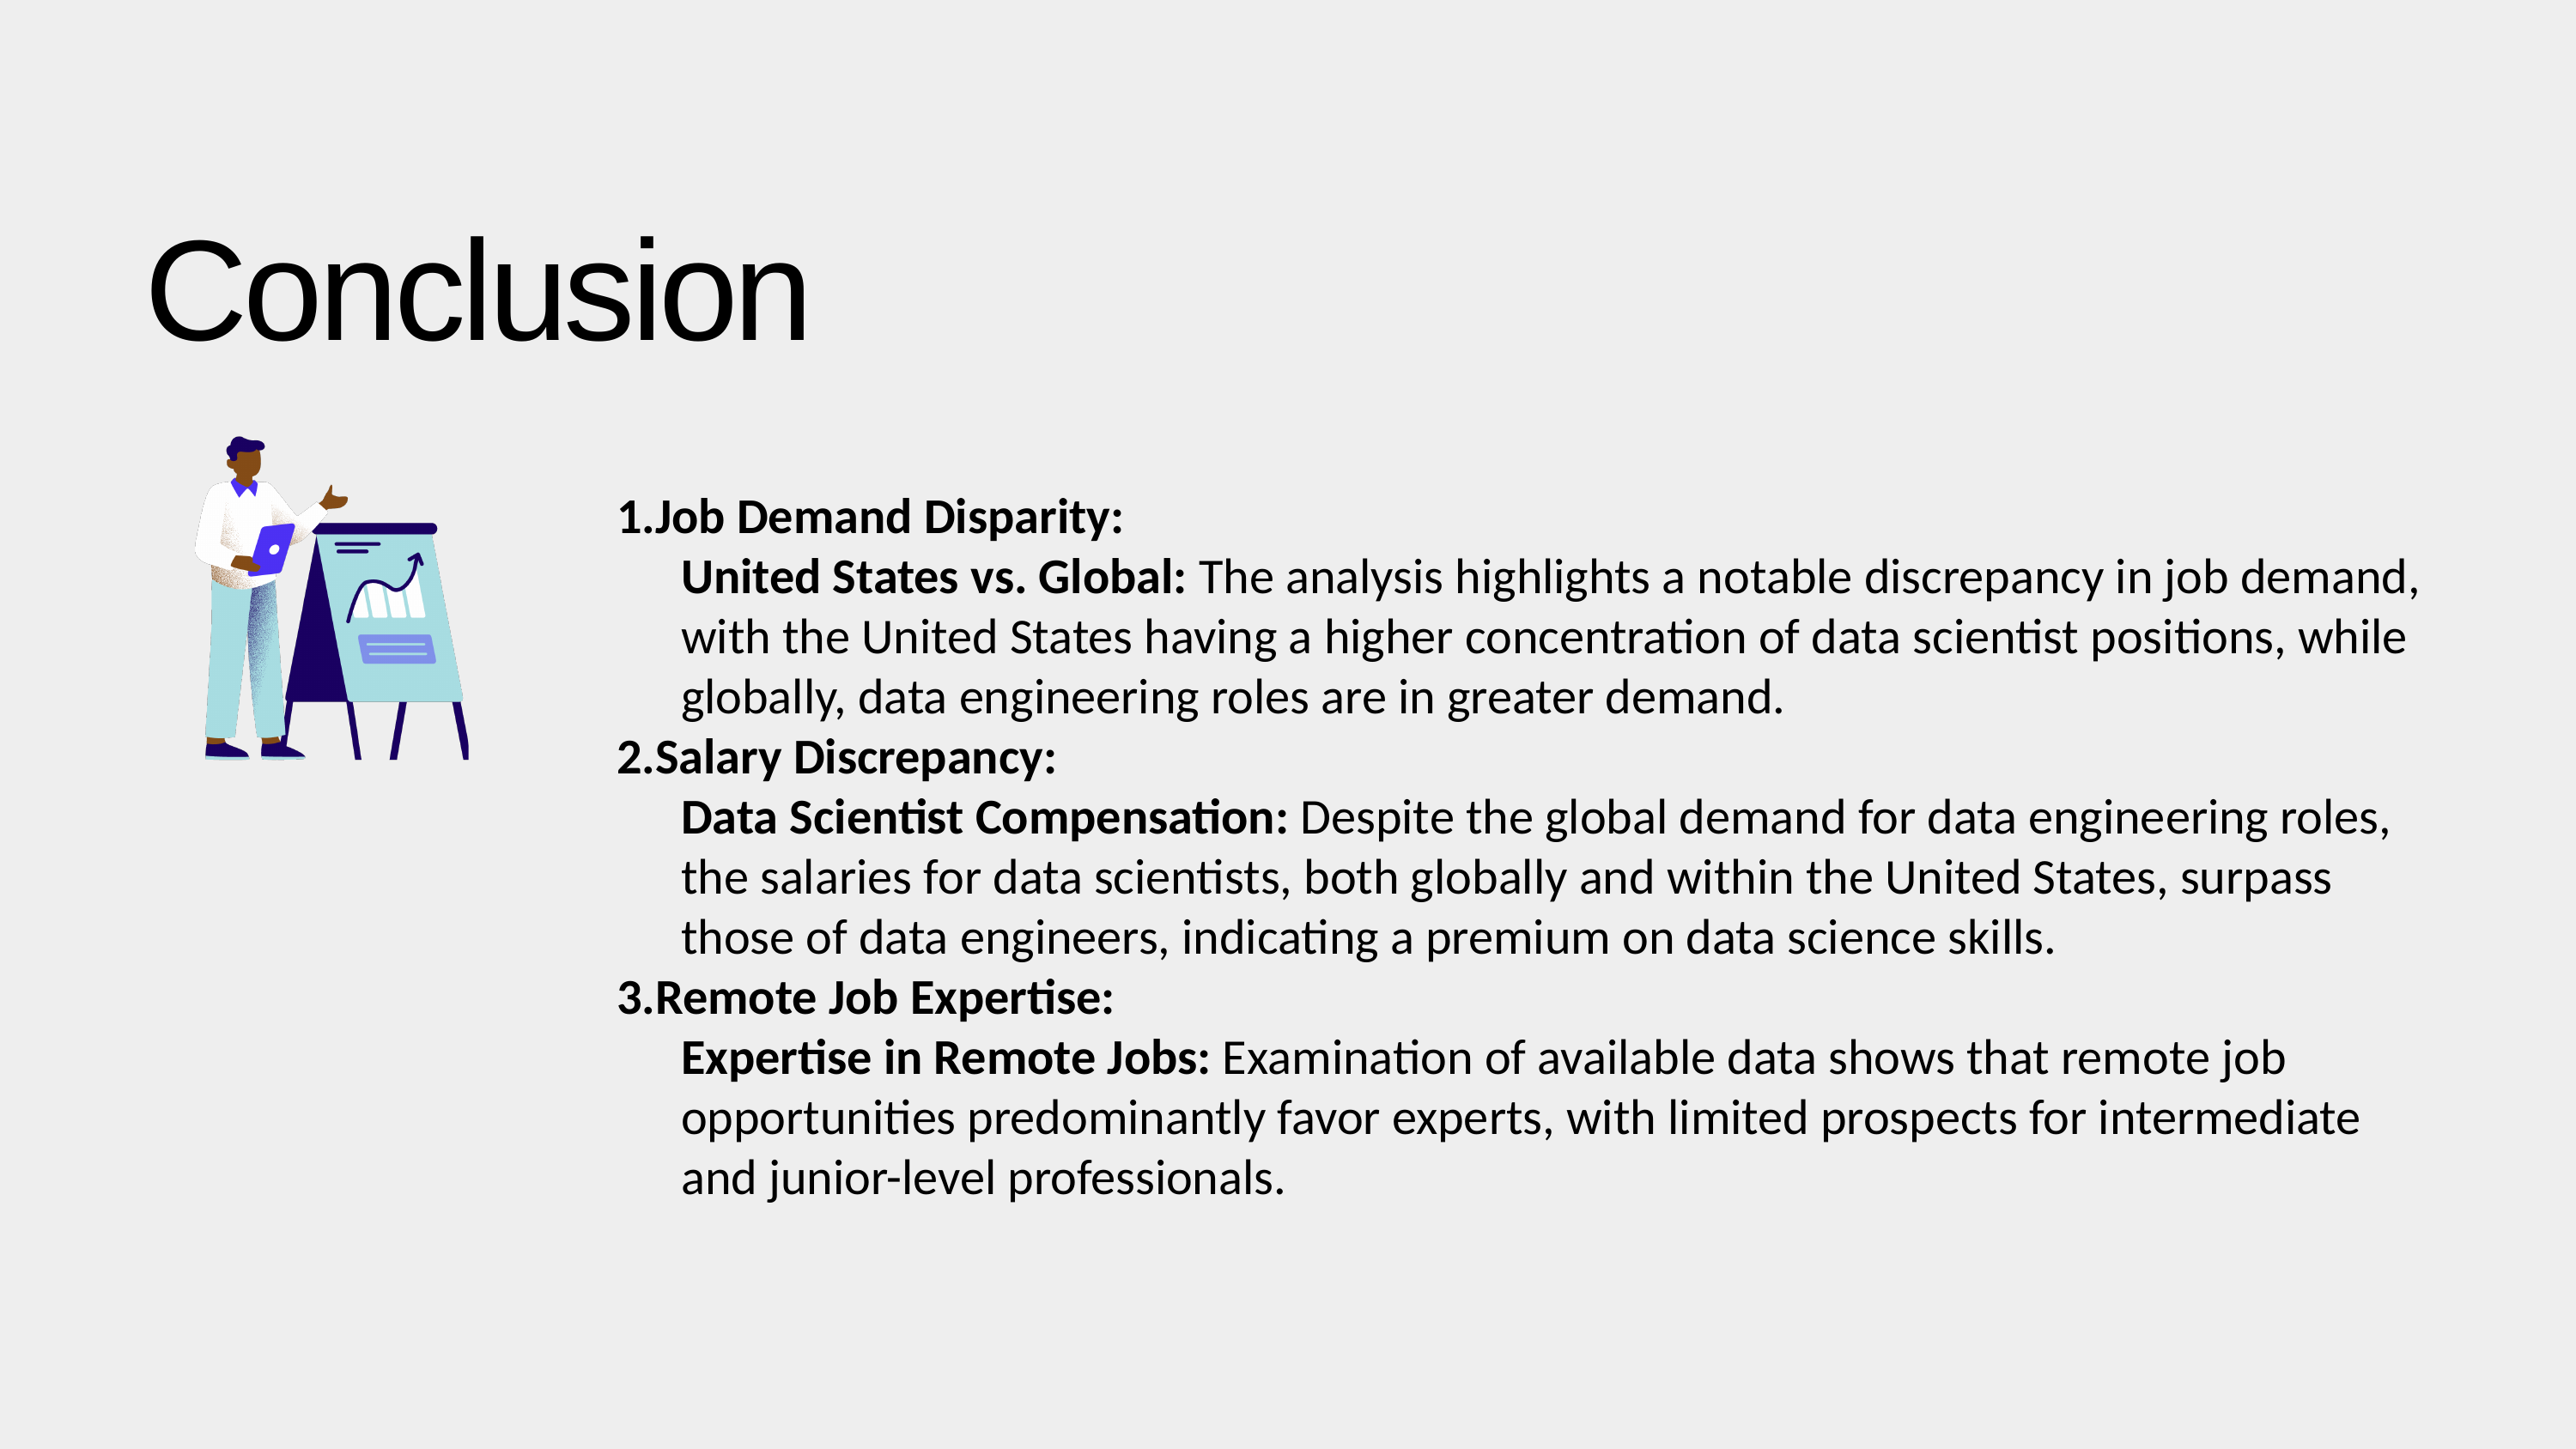

Conclusion

Job Demand Disparity:
United States vs. Global: The analysis highlights a notable discrepancy in job demand, with the United States having a higher concentration of data scientist positions, while globally, data engineering roles are in greater demand.
Salary Discrepancy:
Data Scientist Compensation: Despite the global demand for data engineering roles, the salaries for data scientists, both globally and within the United States, surpass those of data engineers, indicating a premium on data science skills.
Remote Job Expertise:
Expertise in Remote Jobs: Examination of available data shows that remote job opportunities predominantly favor experts, with limited prospects for intermediate and junior-level professionals.